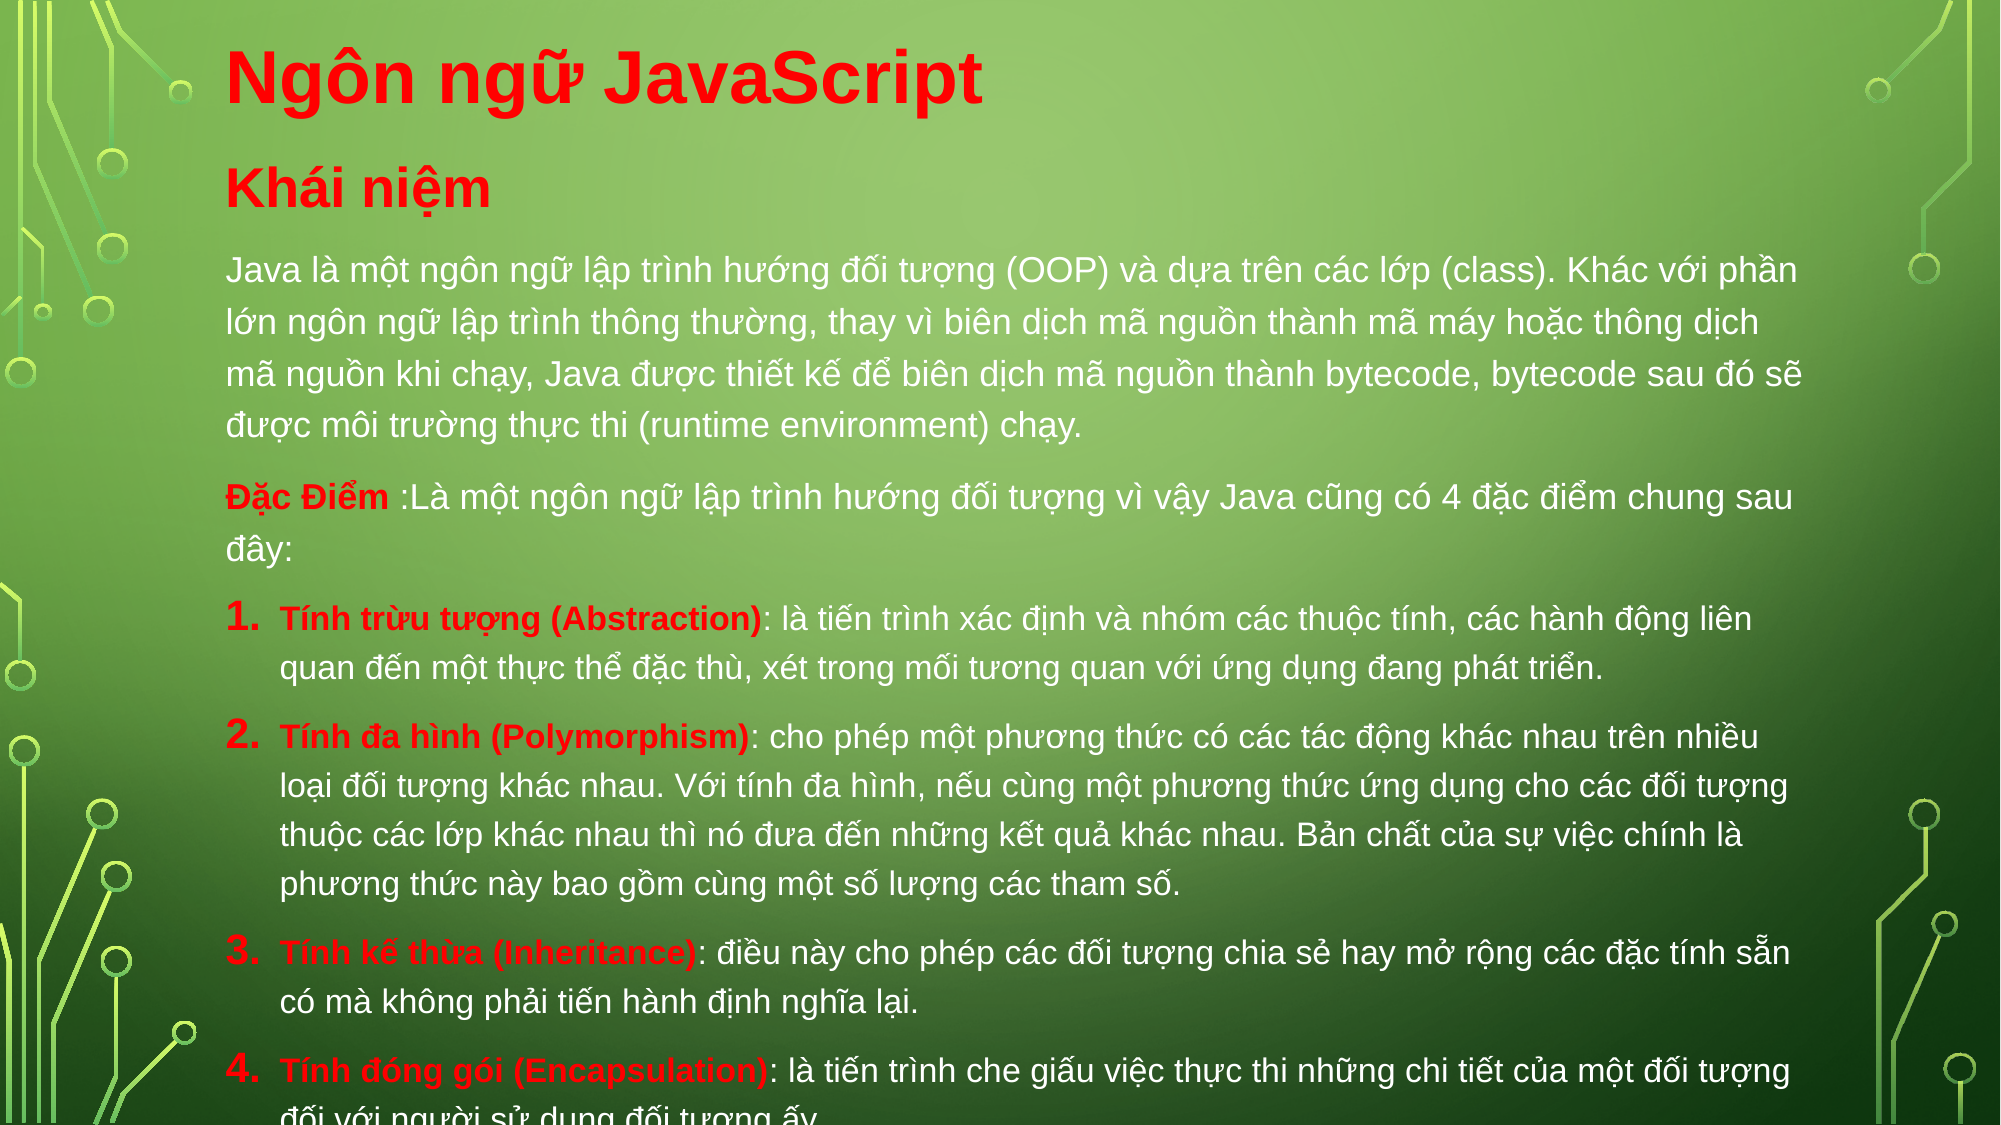

# Ngôn ngữ JavaScript
Khái niệm
Java là một ngôn ngữ lập trình hướng đối tượng (OOP) và dựa trên các lớp (class). Khác với phần lớn ngôn ngữ lập trình thông thường, thay vì biên dịch mã nguồn thành mã máy hoặc thông dịch mã nguồn khi chạy, Java được thiết kế để biên dịch mã nguồn thành bytecode, bytecode sau đó sẽ được môi trường thực thi (runtime environment) chạy.
Đặc Điểm :Là một ngôn ngữ lập trình hướng đối tượng vì vậy Java cũng có 4 đặc điểm chung sau đây:
Tính trừu tượng (Abstraction): là tiến trình xác định và nhóm các thuộc tính, các hành động liên quan đến một thực thể đặc thù, xét trong mối tương quan với ứng dụng đang phát triển.
Tính đa hình (Polymorphism): cho phép một phương thức có các tác động khác nhau trên nhiều loại đối tượng khác nhau. Với tính đa hình, nếu cùng một phương thức ứng dụng cho các đối tượng thuộc các lớp khác nhau thì nó đưa đến những kết quả khác nhau. Bản chất của sự việc chính là phương thức này bao gồm cùng một số lượng các tham số.
Tính kế thừa (Inheritance): điều này cho phép các đối tượng chia sẻ hay mở rộng các đặc tính sẵn có mà không phải tiến hành định nghĩa lại.
Tính đóng gói (Encapsulation): là tiến trình che giấu việc thực thi những chi tiết của một đối tượng đối với người sử dụng đối tượng ấy.